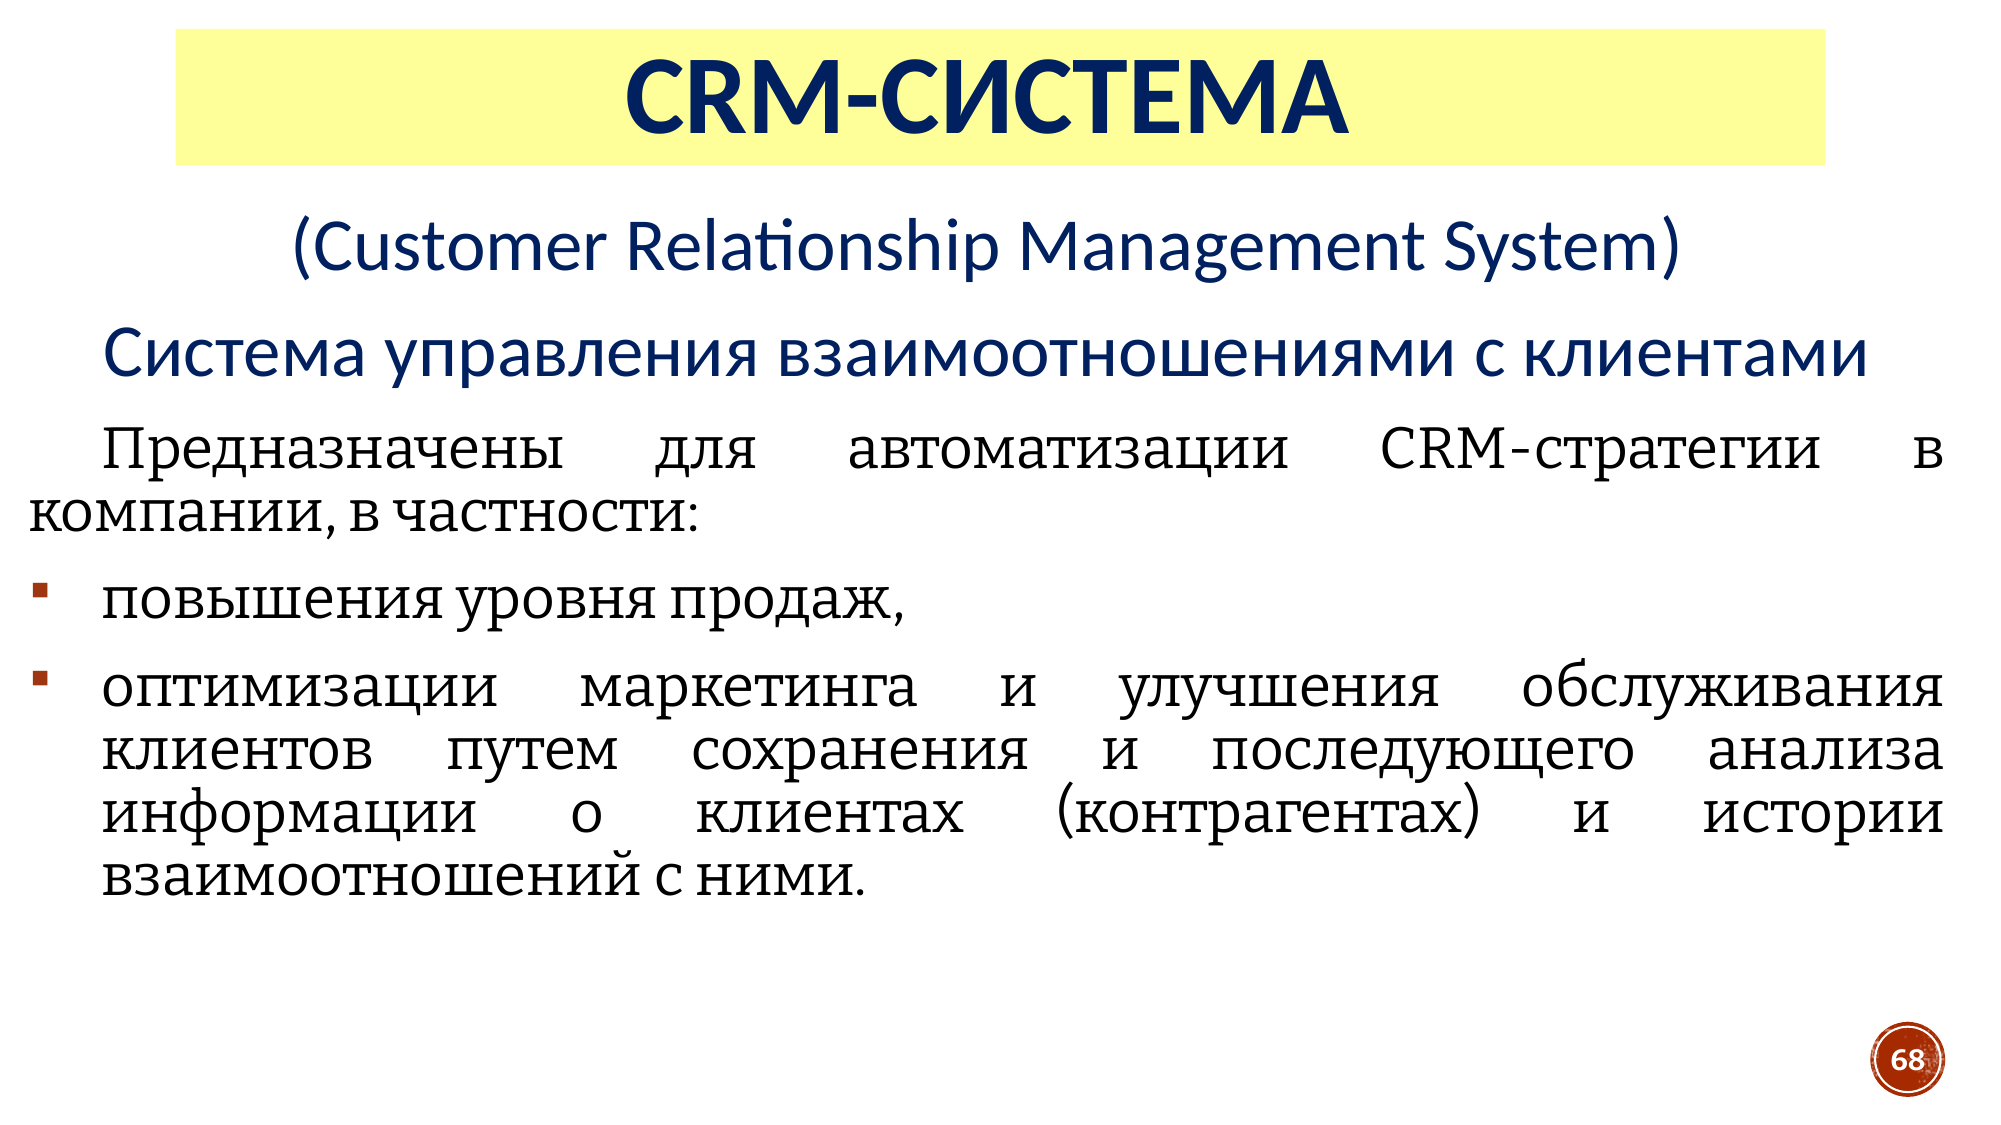

# CRM-система
(Customer Relationship Management System)
Система управления взаимоотношениями с клиентами
Предназначены для автоматизации CRM-стратегии в компании, в частности:
повышения уровня продаж,
оптимизации маркетинга и улучшения обслуживания клиентов путем сохранения и последующего анализа информации о клиентах (контрагентах) и истории взаимоотношений с ними.
68